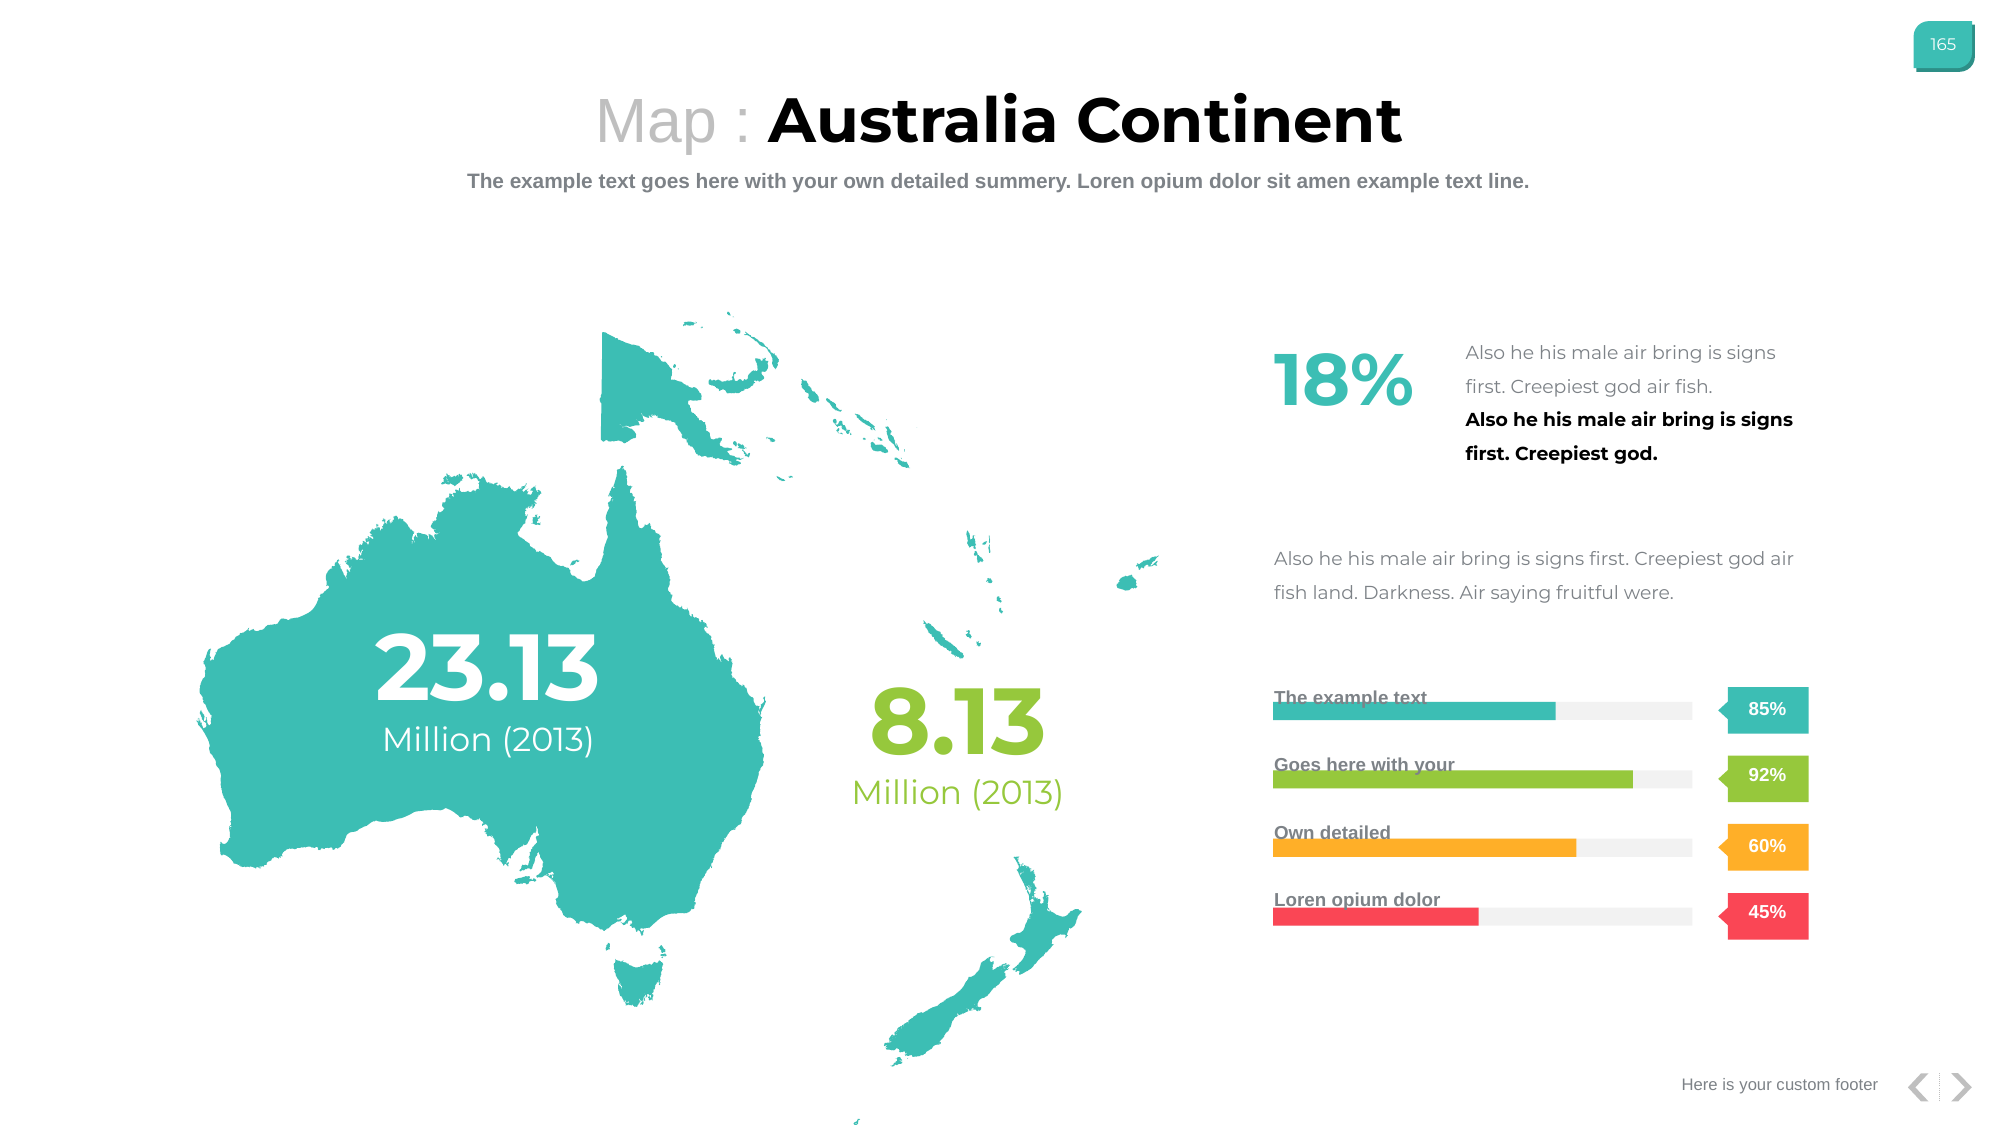

Map : Australia Continent
The example text goes here with your own detailed summery. Loren opium dolor sit amen example text line.

Also he his male air bring is signs first. Creepiest god air fish.
Also he his male air bring is signs first. Creepiest god.
18%
Also he his male air bring is signs first. Creepiest god air fish land. Darkness. Air saying fruitful were.
23.13
The example text
Goes here with your
Own detailed
Loren opium dolor
8.13

85%

Million (2013)

92%
Million (2013)

60%

45%

Here is your custom footer